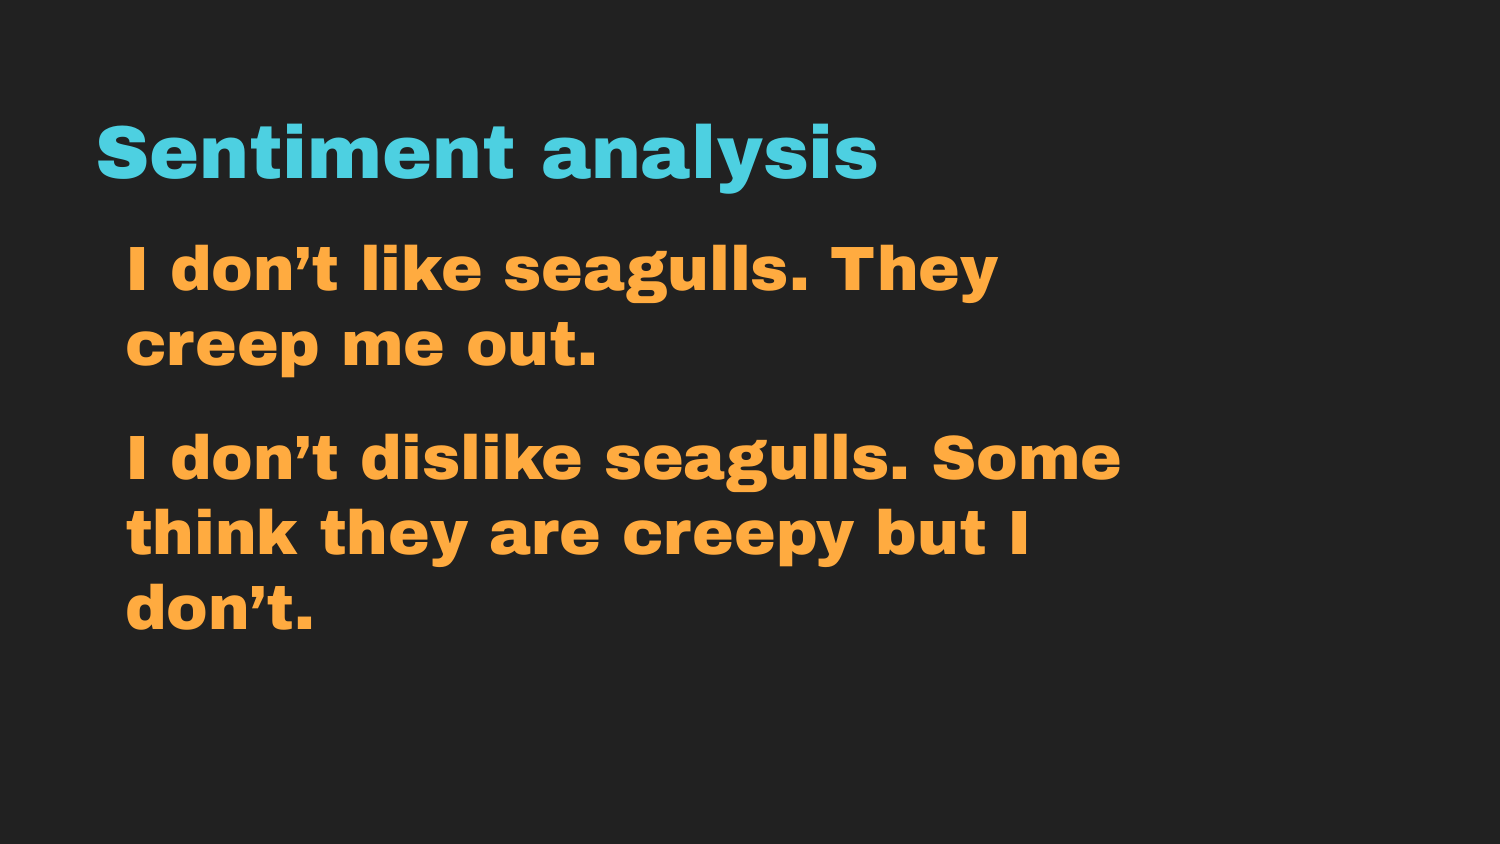

# Sentiment analysis
I don’t like seagulls. They creep me out.
I don’t dislike seagulls. Some think they are creepy but I don’t.